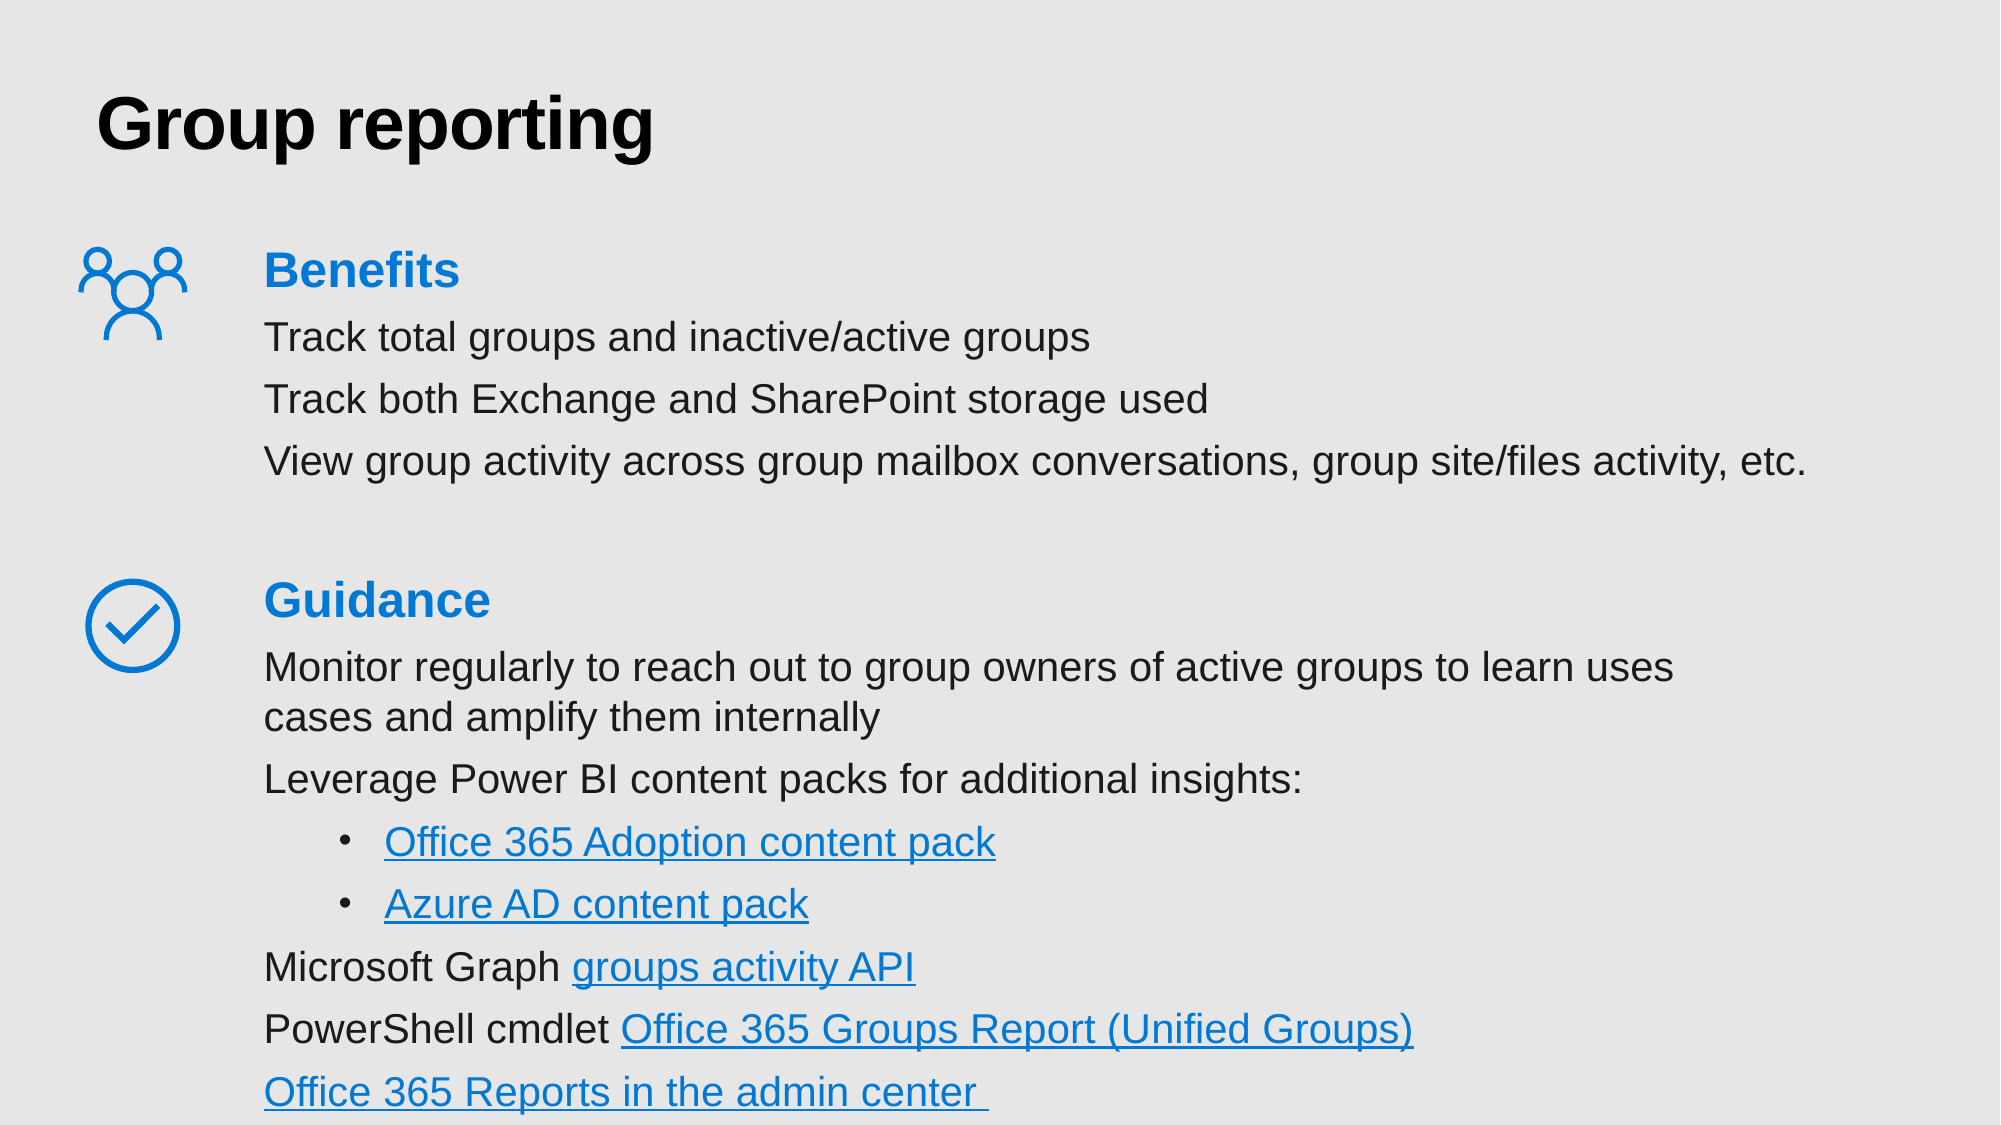

# Group reporting
Benefits
Track total groups and inactive/active groups
Track both Exchange and SharePoint storage used
View group activity across group mailbox conversations, group site/files activity, etc.

Guidance
Monitor regularly to reach out to group owners of active groups to learn uses cases and amplify them internally
Leverage Power BI content packs for additional insights:
Office 365 Adoption content pack
Azure AD content pack
Microsoft Graph groups activity API
PowerShell cmdlet Office 365 Groups Report (Unified Groups)
Office 365 Reports in the admin center